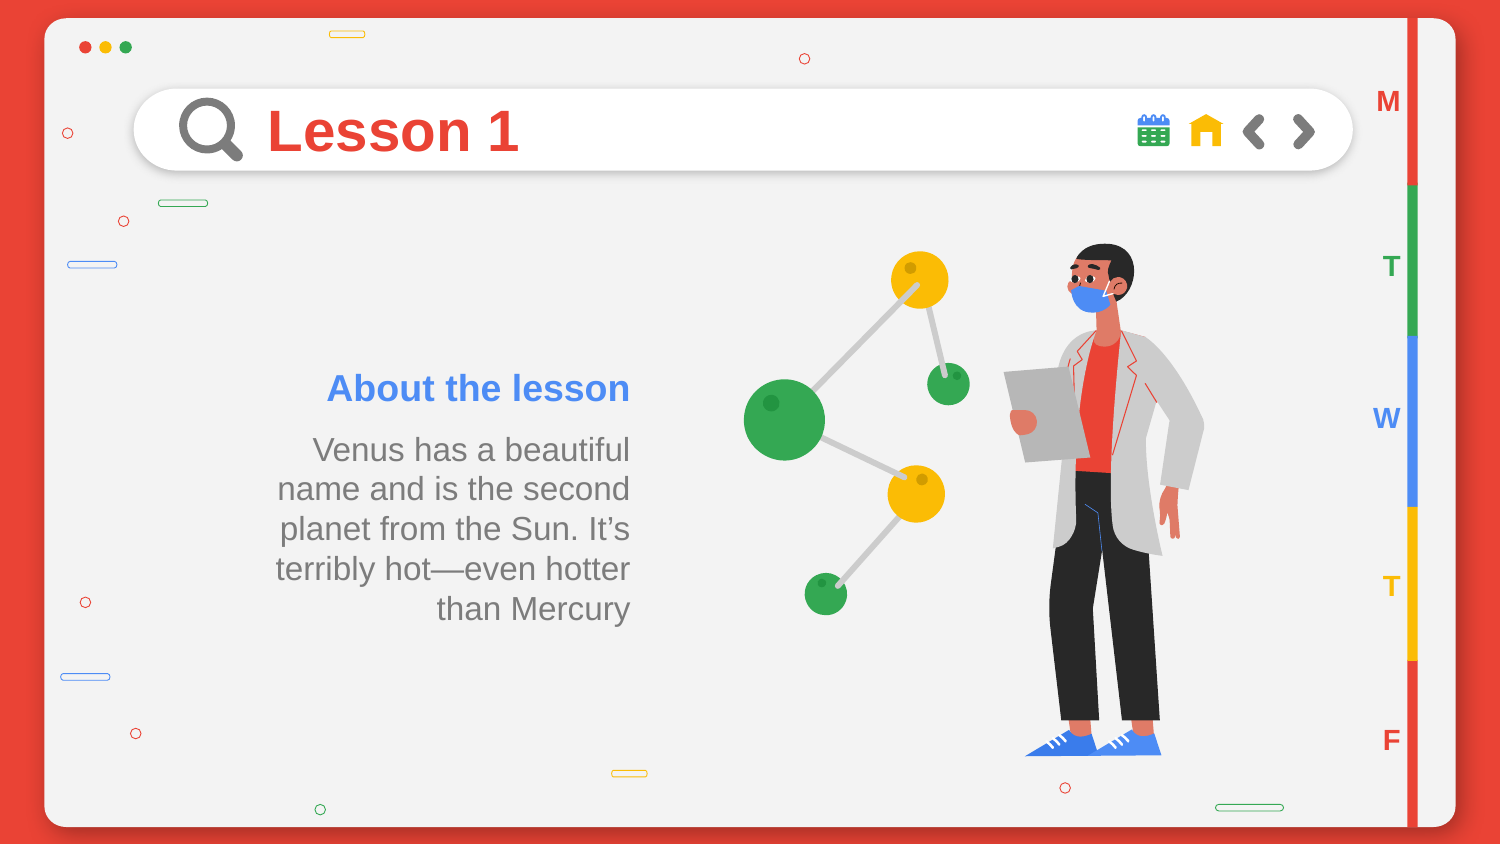

M
# Lesson 1

T

About the lesson

W
Venus has a beautiful name and is the second planet from the Sun. It’s terribly hot—even hotter than Mercury

T

F